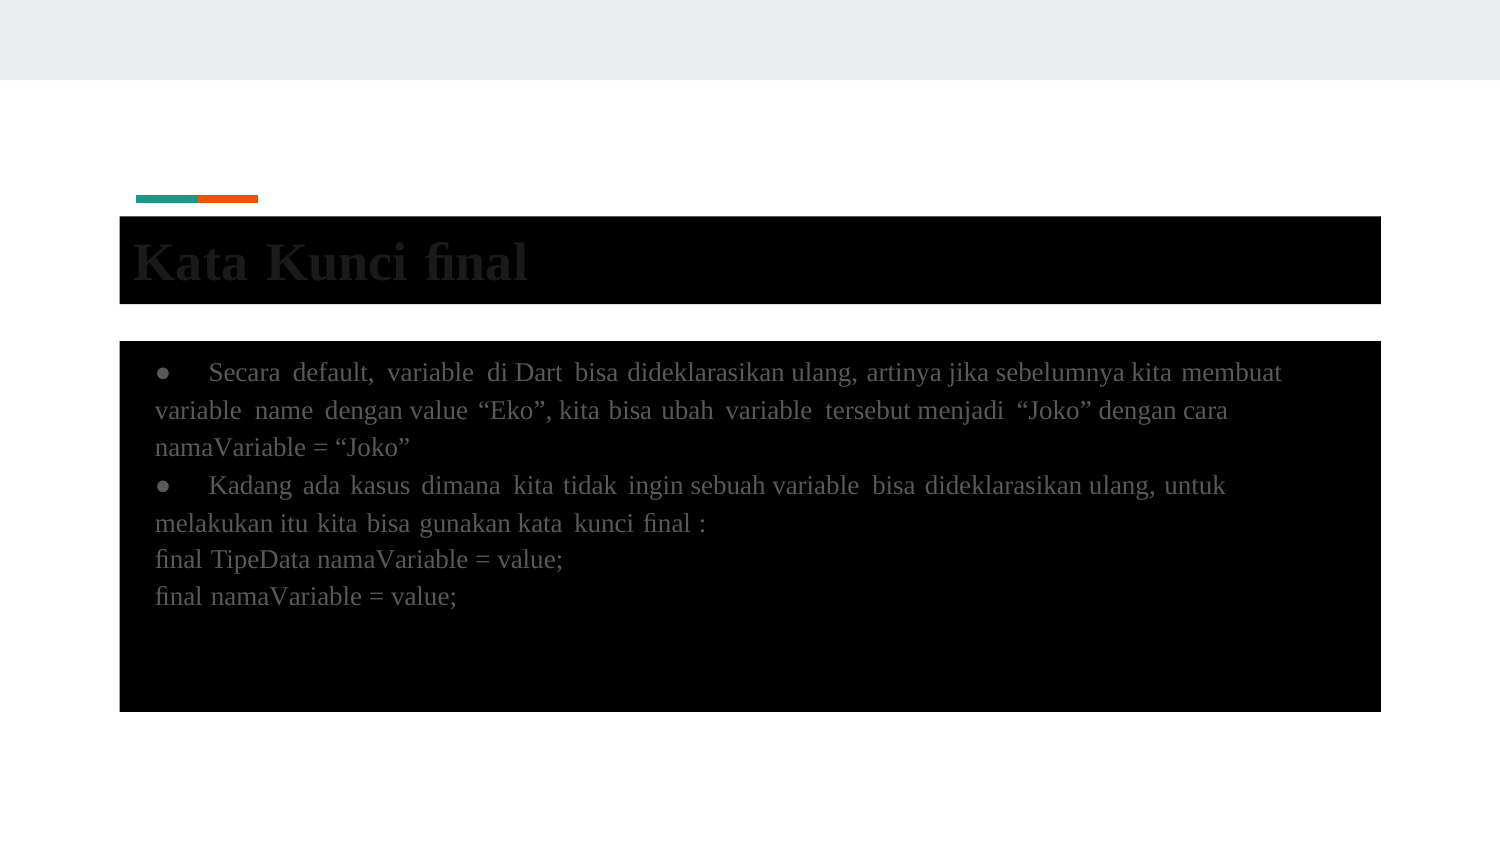

Kata Kunci ﬁnal

●	Secara default, variable di Dart bisa dideklarasikan ulang, artinya jika sebelumnya kita membuat
variable name dengan value “Eko”, kita bisa ubah variable tersebut menjadi “Joko” dengan cara
namaVariable = “Joko”
●	Kadang ada kasus dimana kita tidak ingin sebuah variable bisa dideklarasikan ulang, untuk
melakukan itu kita bisa gunakan kata kunci ﬁnal :
ﬁnal TipeData namaVariable = value;
ﬁnal namaVariable = value;